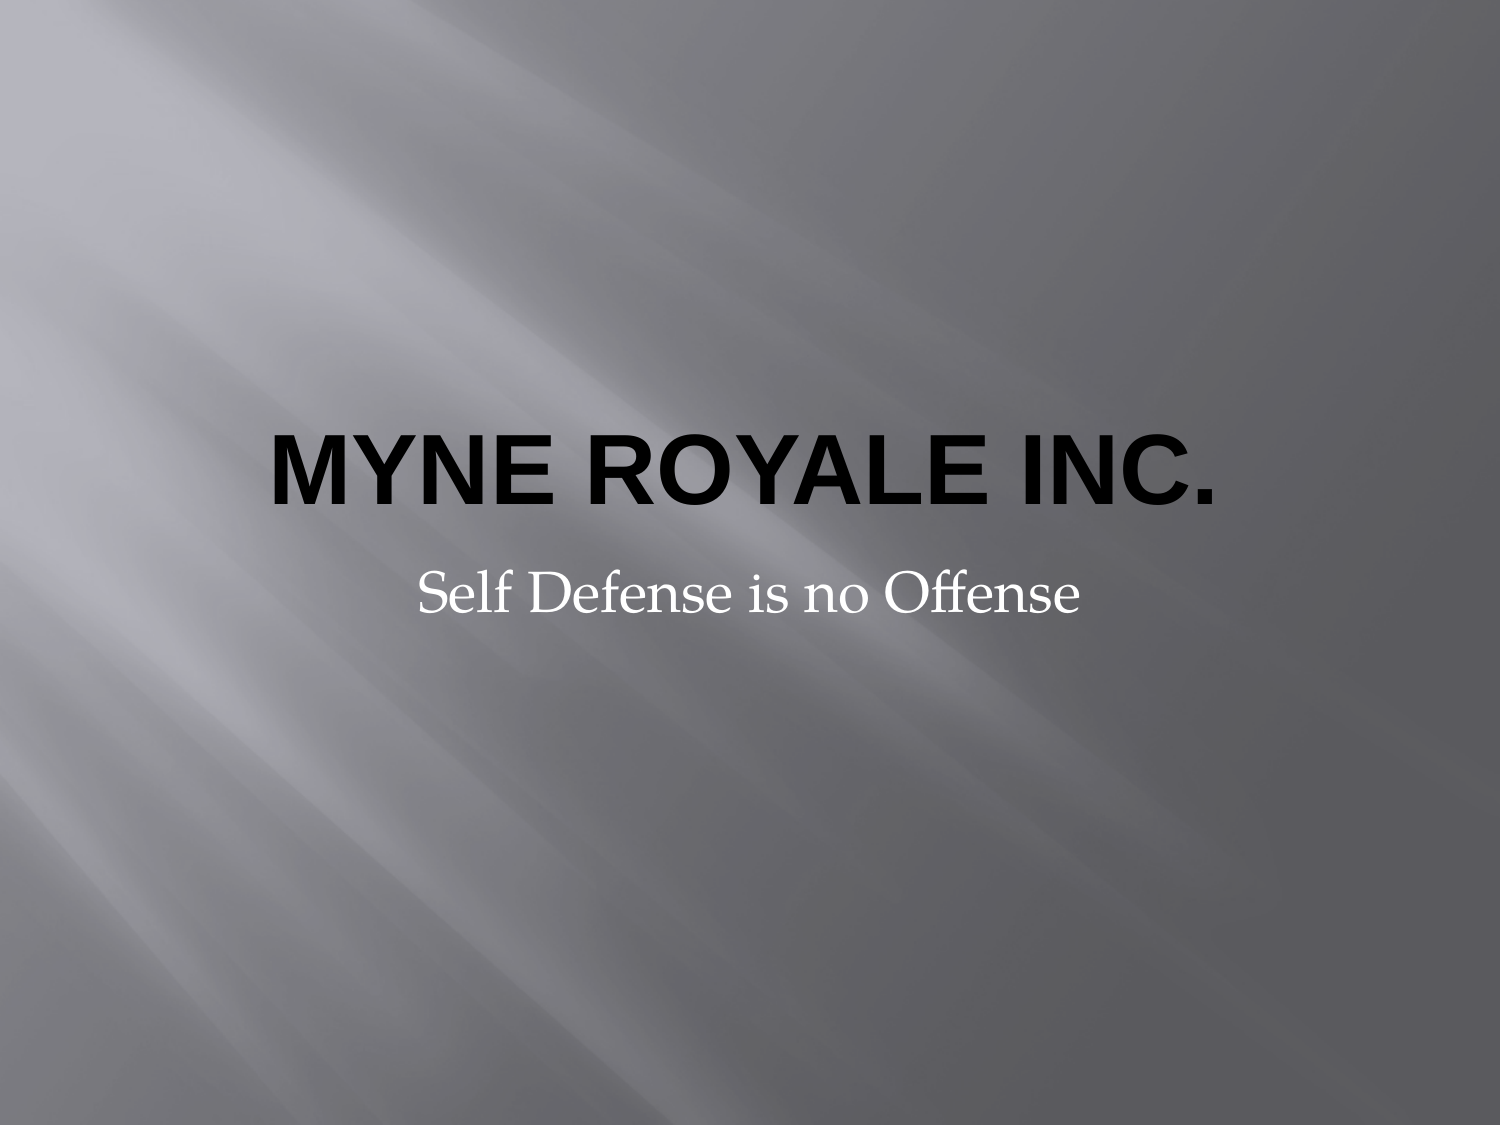

# Myne Royale Inc.
Self Defense is no Offense